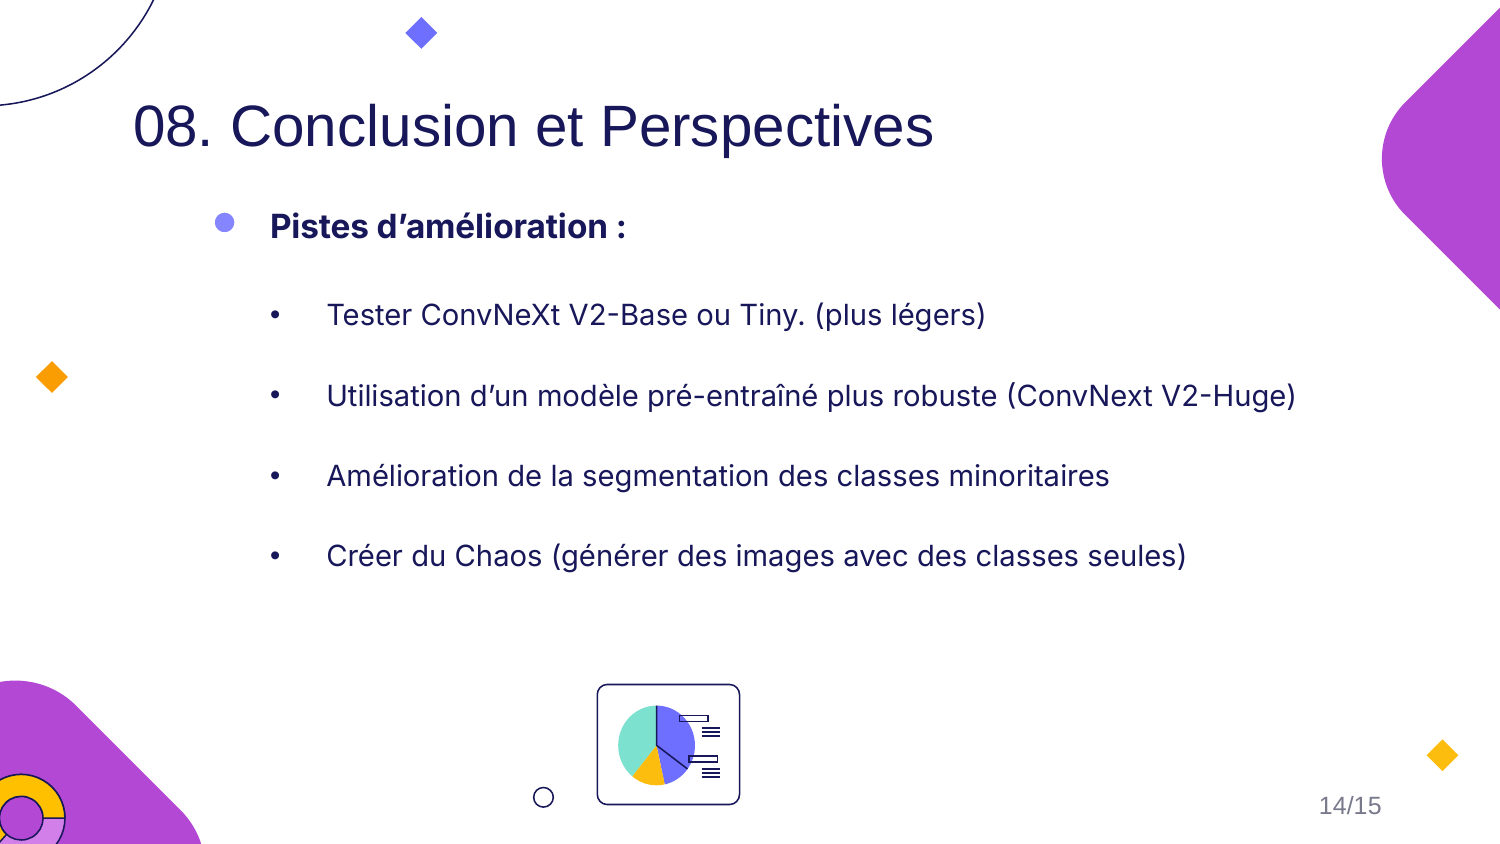

# 08. Conclusion et Perspectives
Pistes d’amélioration :

Tester ConvNeXt V2-Base ou Tiny. (plus légers)

Utilisation d’un modèle pré-entraîné plus robuste (ConvNext V2-Huge)

Amélioration de la segmentation des classes minoritaires

Créer du Chaos (générer des images avec des classes seules)

14/15